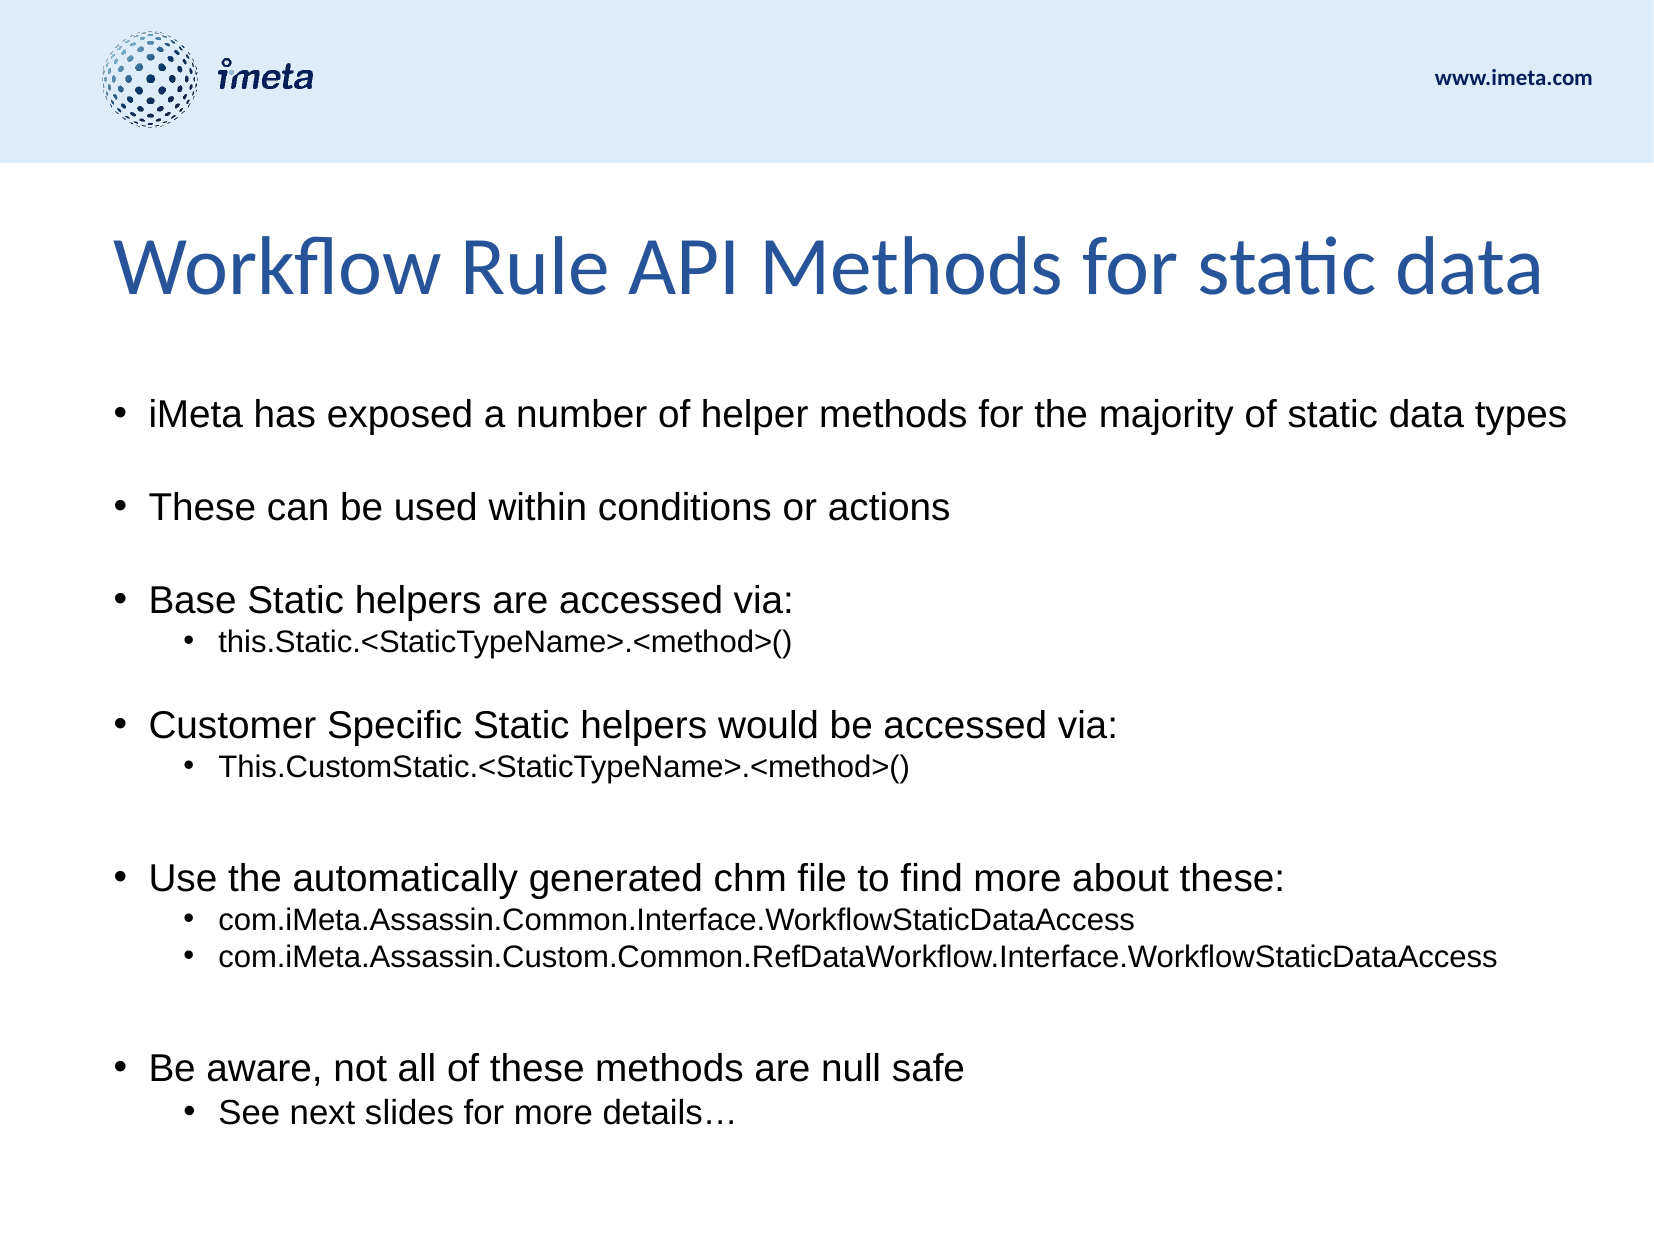

# Workflow Rule API Methods for static data
iMeta has exposed a number of helper methods for the majority of static data types

These can be used within conditions or actions

Base Static helpers are accessed via:
this.Static.<StaticTypeName>.<method>()

Customer Specific Static helpers would be accessed via:
This.CustomStatic.<StaticTypeName>.<method>()

Use the automatically generated chm file to find more about these:
com.iMeta.Assassin.Common.Interface.WorkflowStaticDataAccess
com.iMeta.Assassin.Custom.Common.RefDataWorkflow.Interface.WorkflowStaticDataAccess

Be aware, not all of these methods are null safe
See next slides for more details…